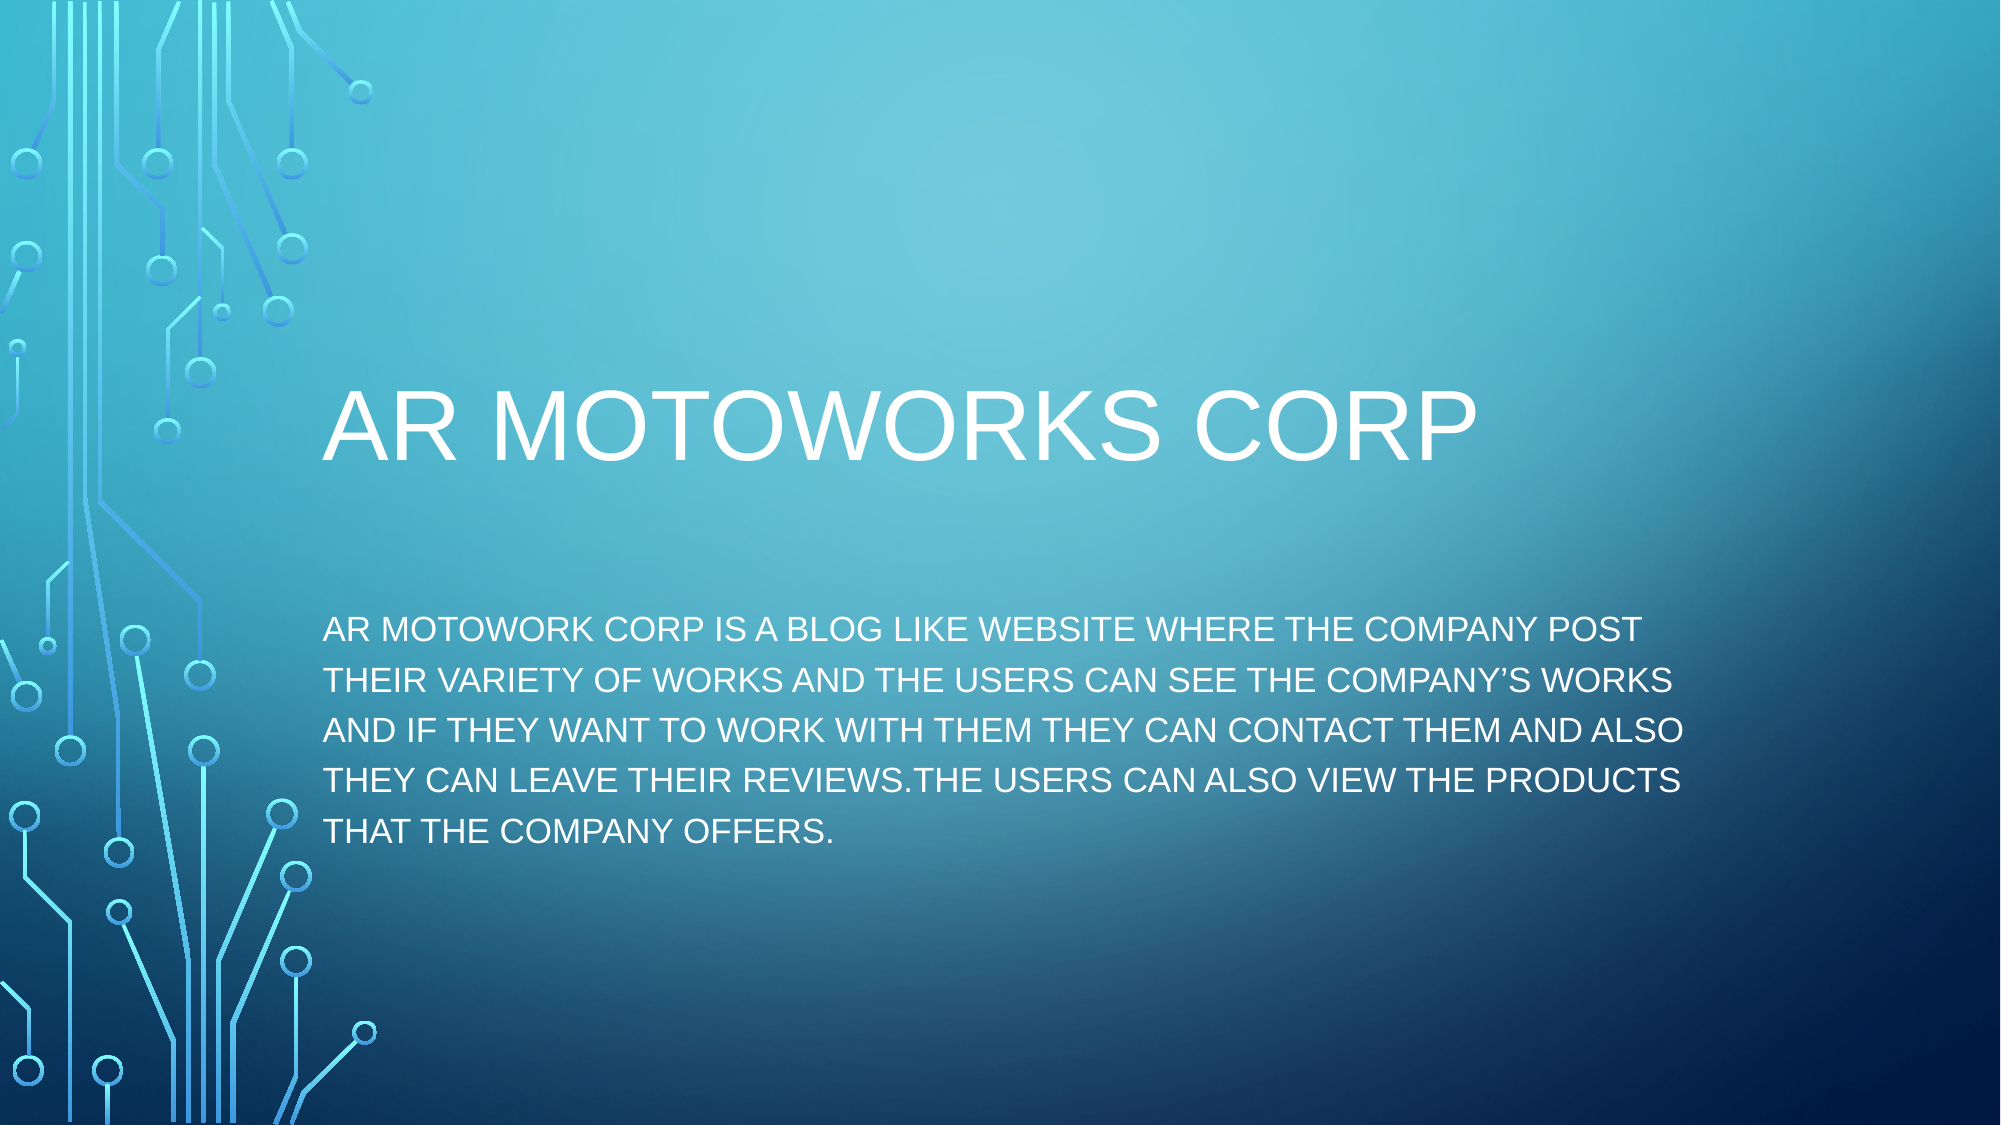

# AR Motoworks Corp
AR Motowork corp is a blog like website where the company post their variety of works and the users can see the company’s works and if they want to work with them they can contact them and also they can leave their reviews.the users can also view the products that the company offers.